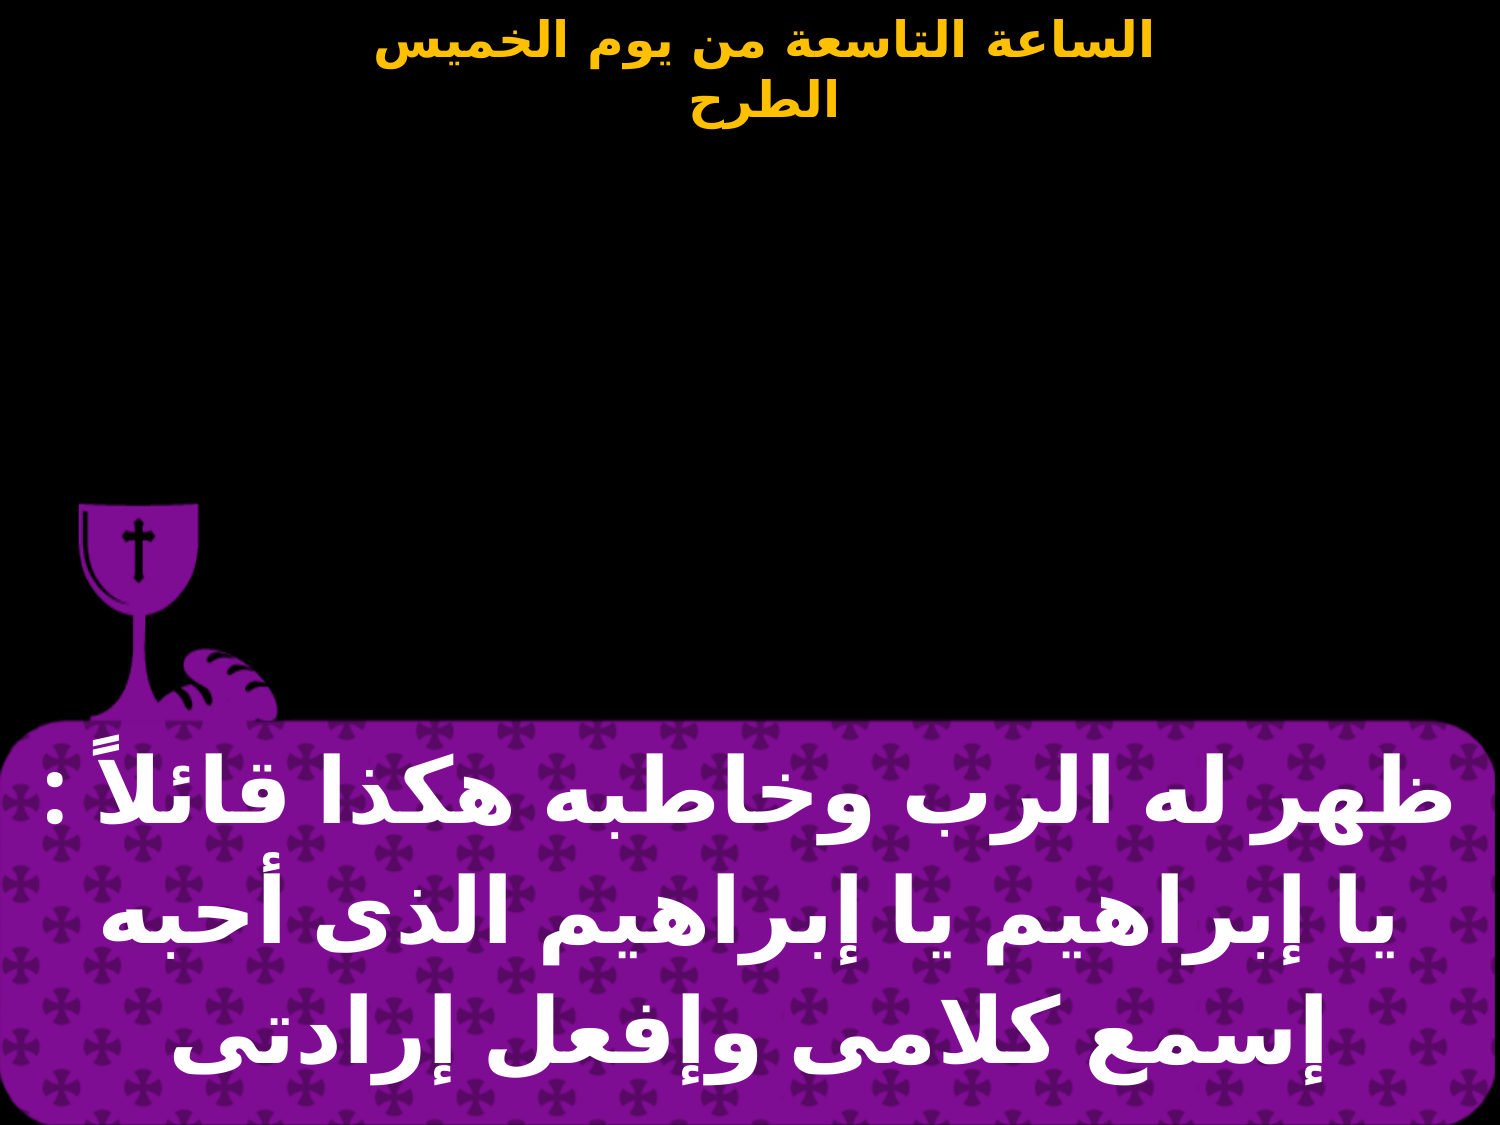

| ظهر له الرب وخاطبه هكذا قائلاً : يا إبراهيم يا إبراهيم الذى أحبه إسمع كلامى وإفعل إرادتى |
| --- |